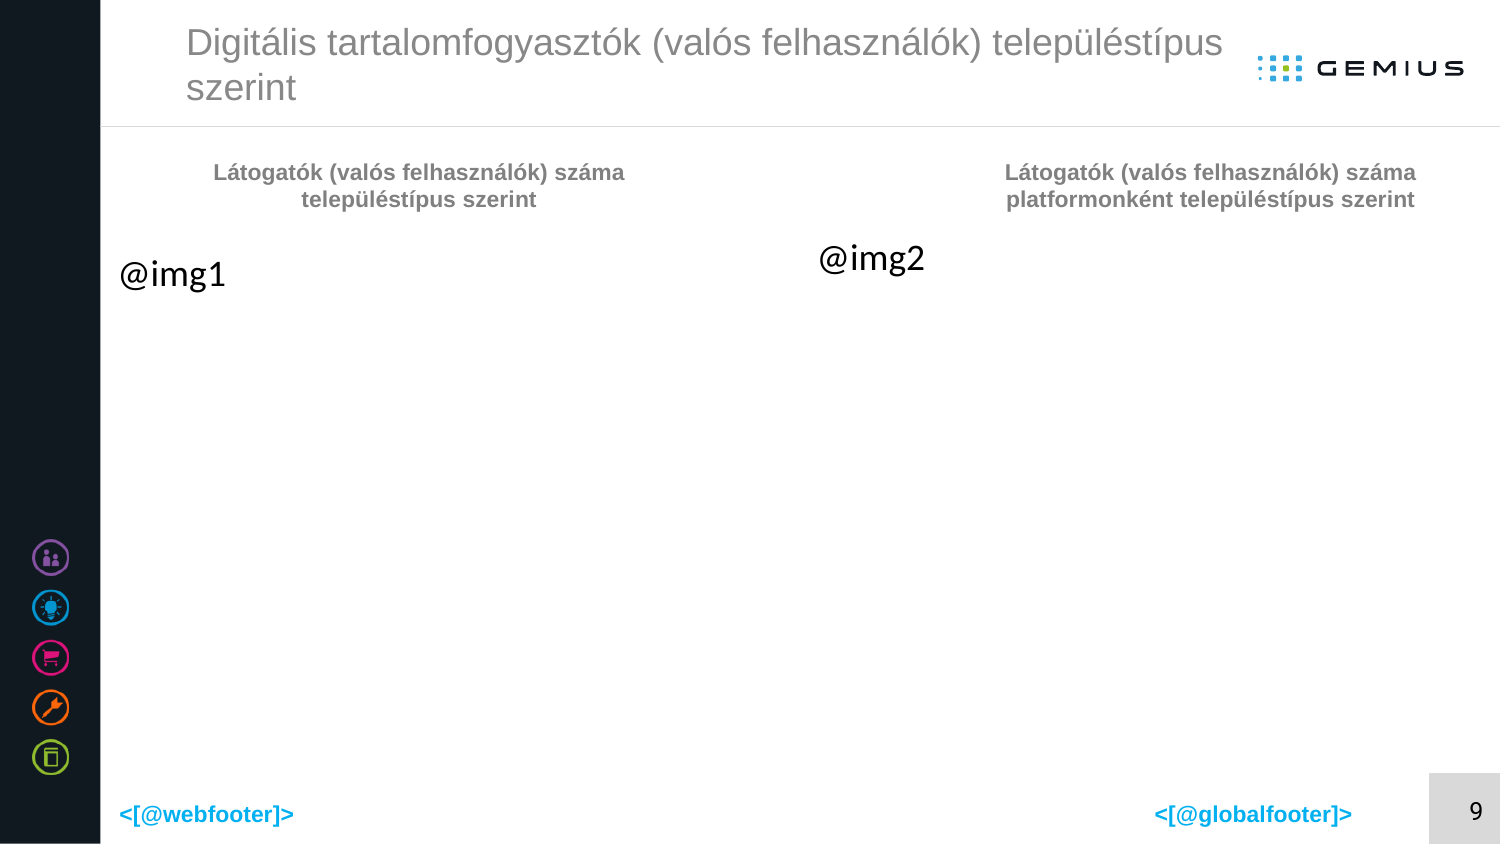

# Digitális tartalomfogyasztók (valós felhasználók) településtípus szerint
Látogatók (valós felhasználók) száma településtípus szerint
Látogatók (valós felhasználók) száma platformonként településtípus szerint
@img2
@img1
<[@webfooter]>
<[@globalfooter]>